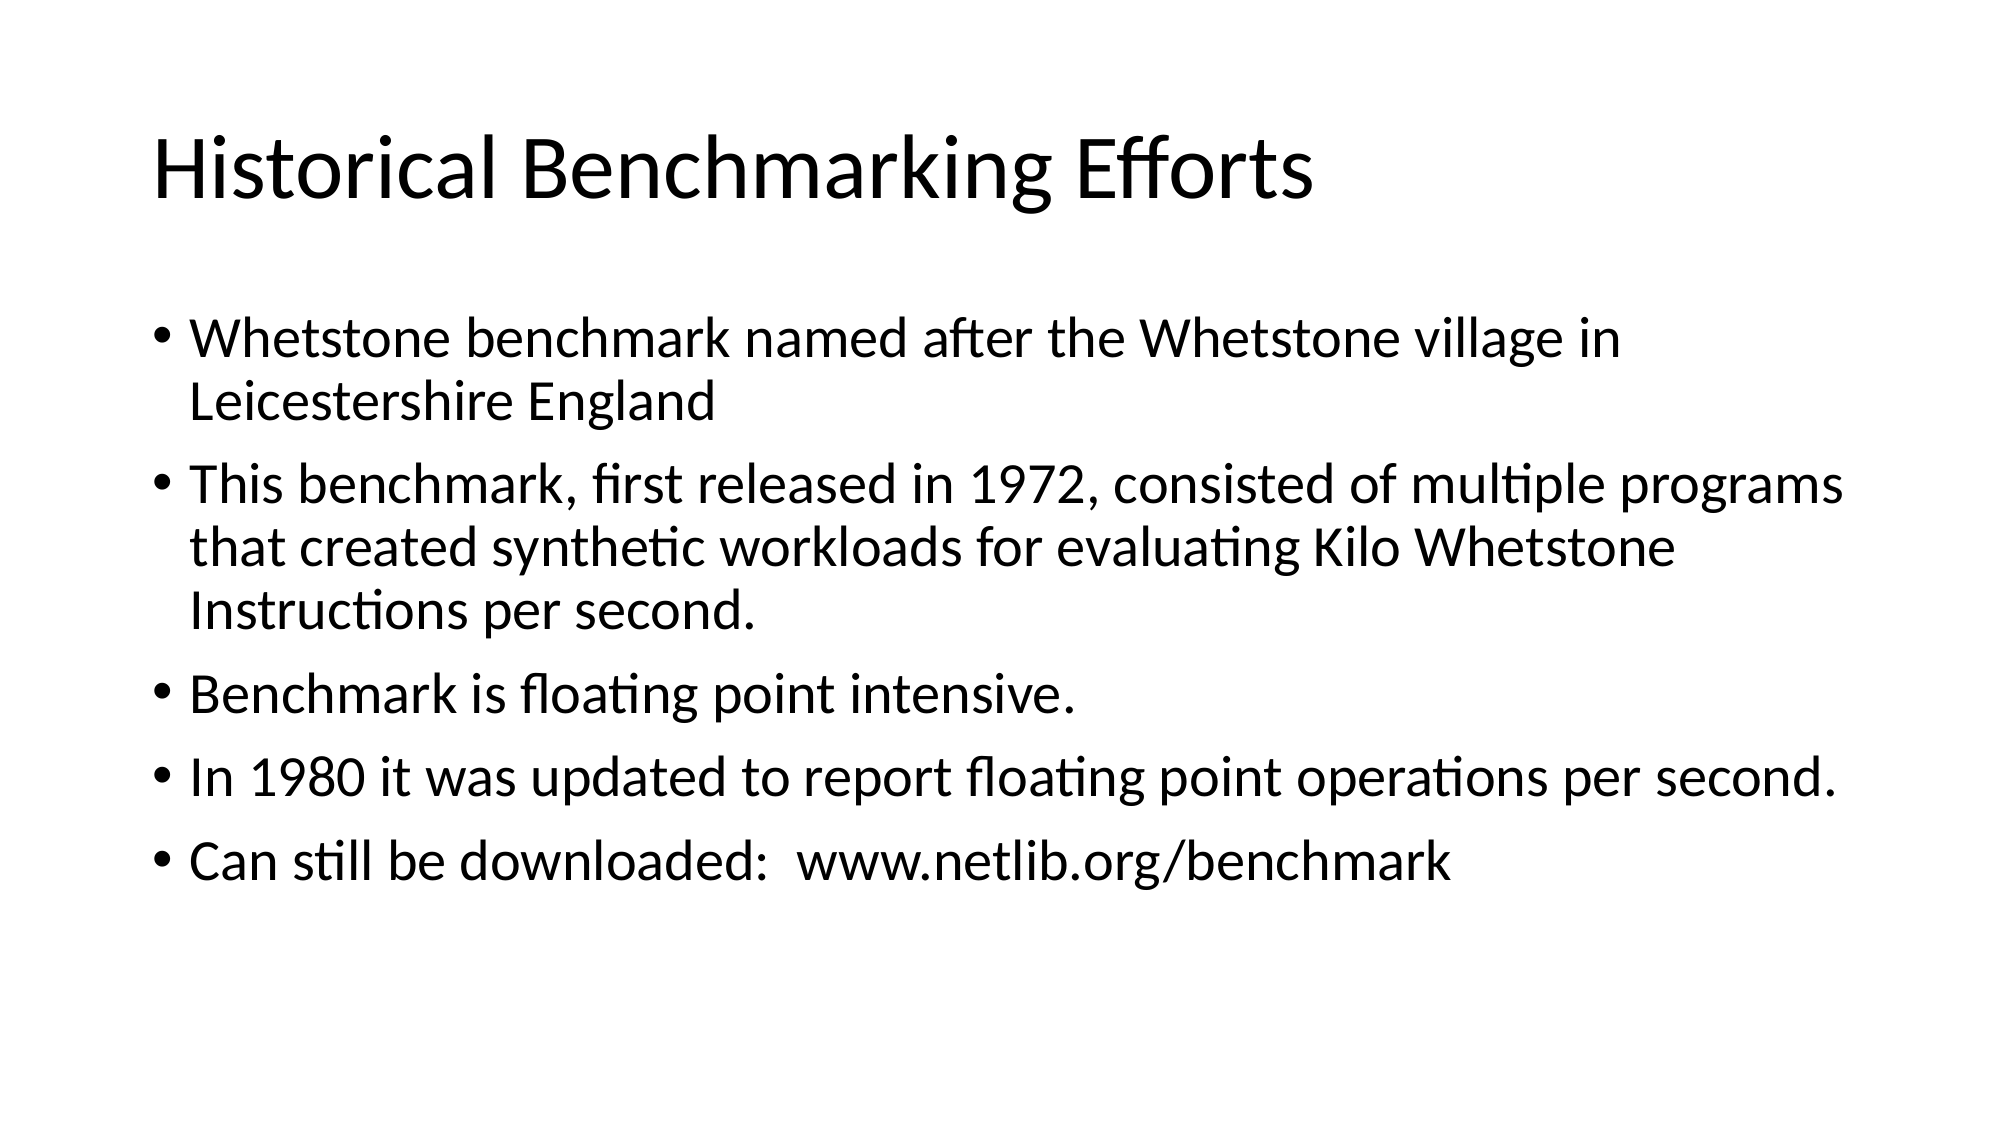

# Historical Benchmarking Efforts
Whetstone benchmark named after the Whetstone village in Leicestershire England
This benchmark, first released in 1972, consisted of multiple programs that created synthetic workloads for evaluating Kilo Whetstone Instructions per second.
Benchmark is floating point intensive.
In 1980 it was updated to report floating point operations per second.
Can still be downloaded:  www.netlib.org/benchmark